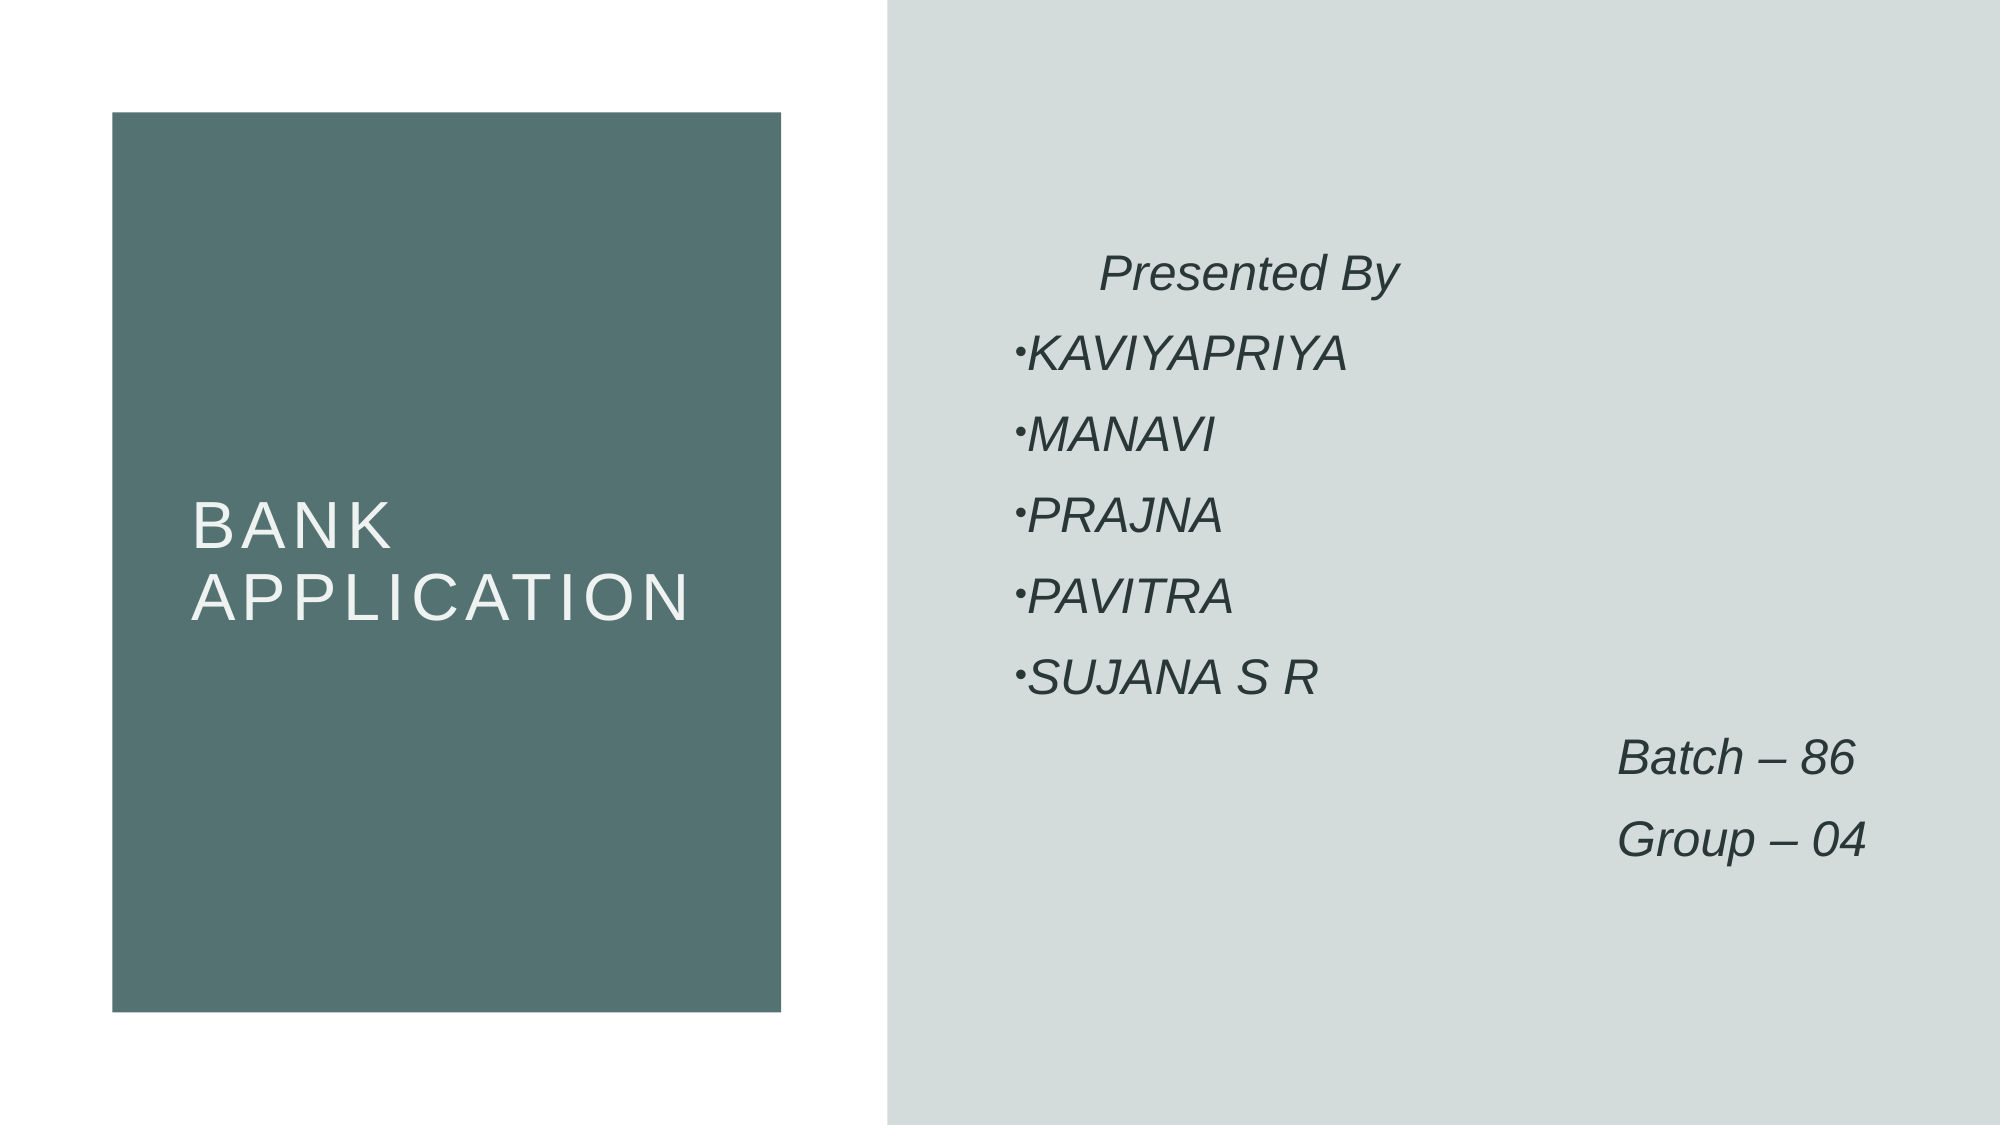

Presented By
KAVIYAPRIYA
MANAVI
PRAJNA
PAVITRA
SUJANA S R
                                           Batch – 86
                                           Group – 04

# BANK APPlication